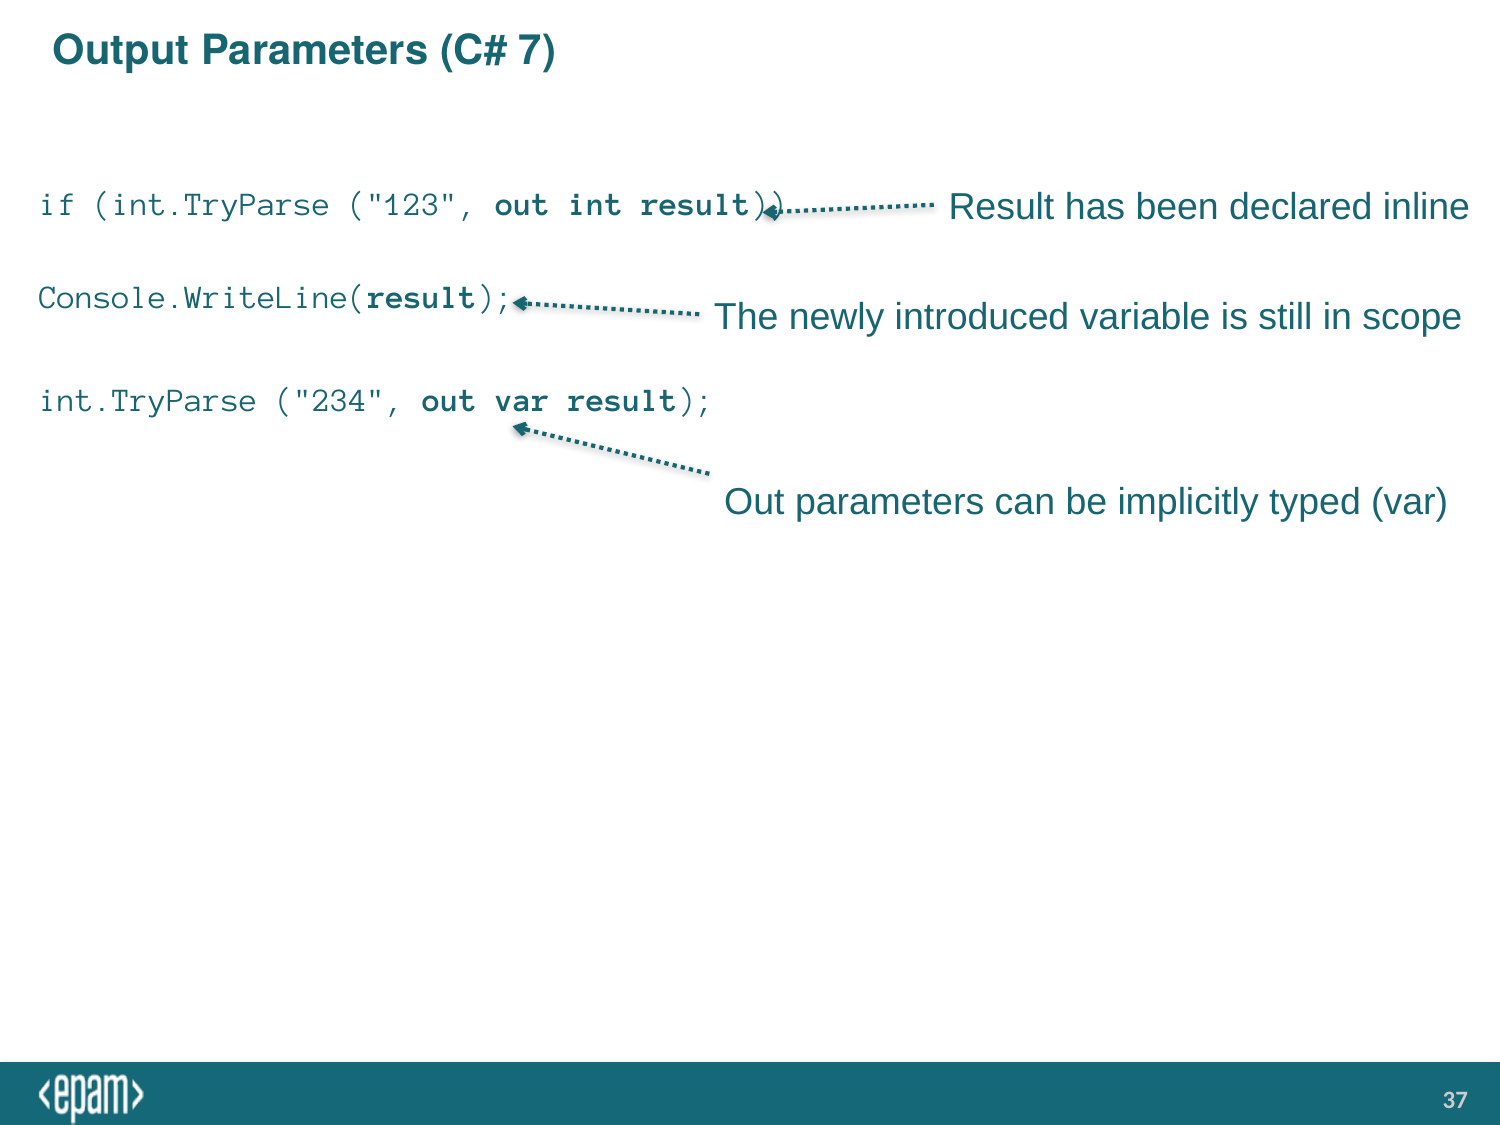

# Output Parameters (C# 7)
if (int.TryParse ("123", out int result))
Result has been declared inline
The newly introduced variable is still in scope
int.TryParse ("234", out var result);
Out parameters can be implicitly typed (var)
Console.WriteLine(result);